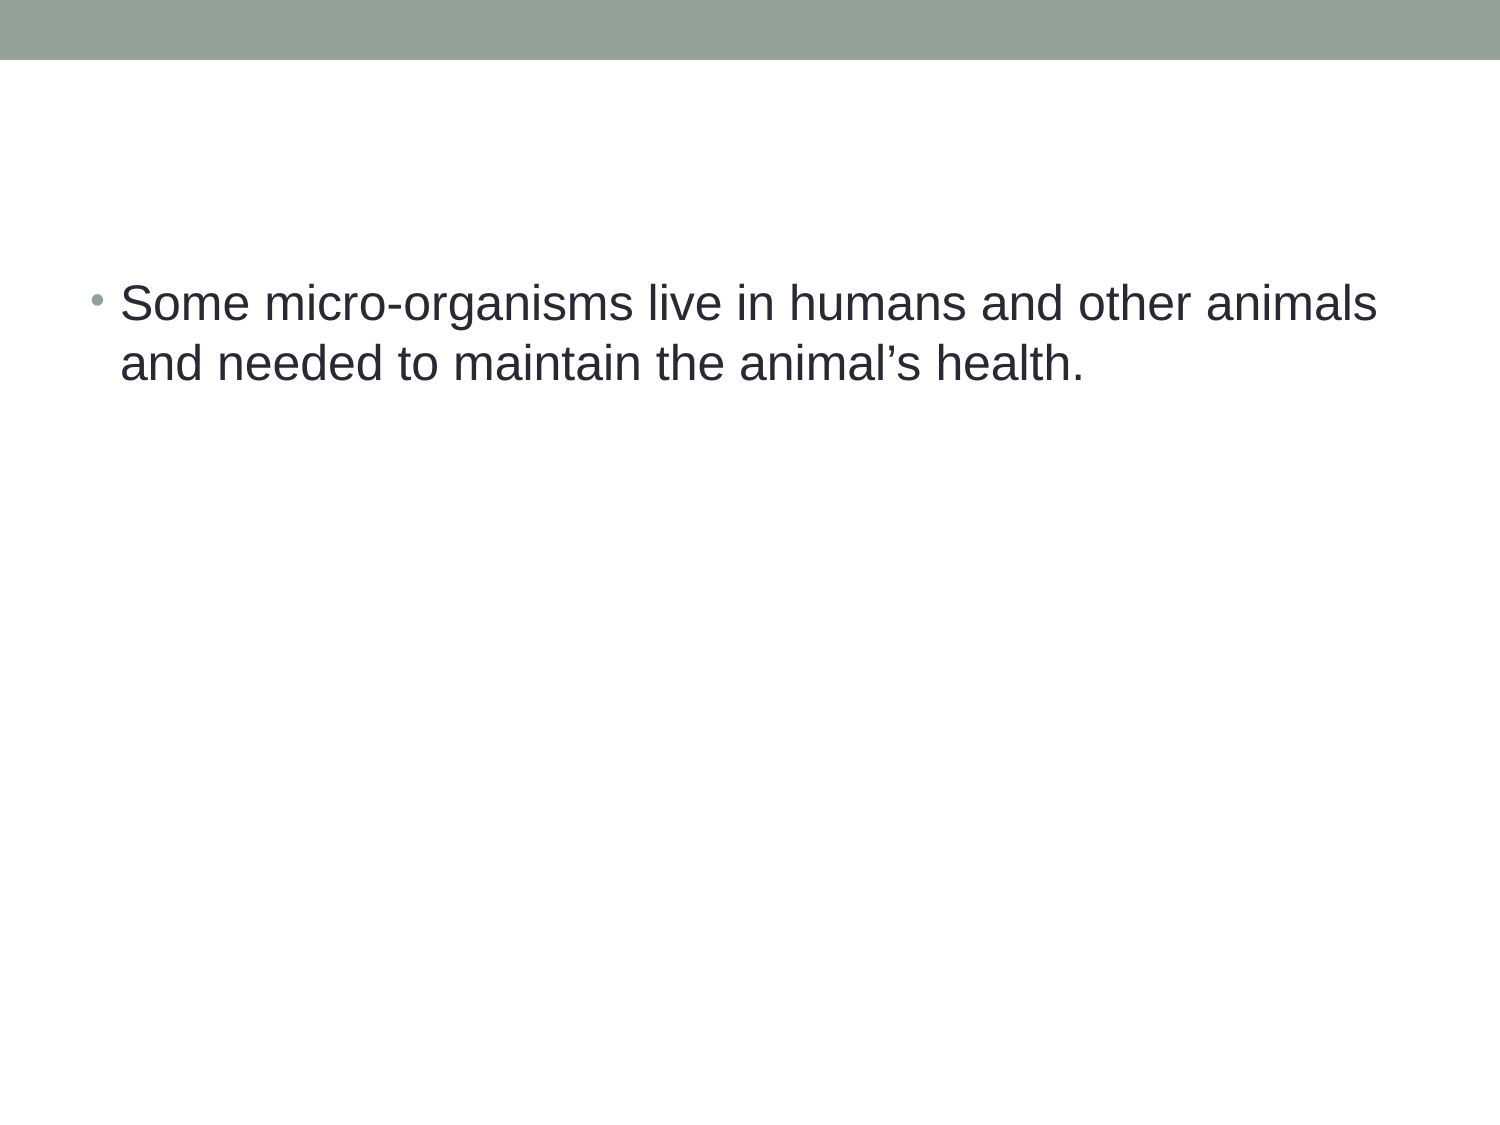

#
Some micro-organisms live in humans and other animals and needed to maintain the animal’s health.